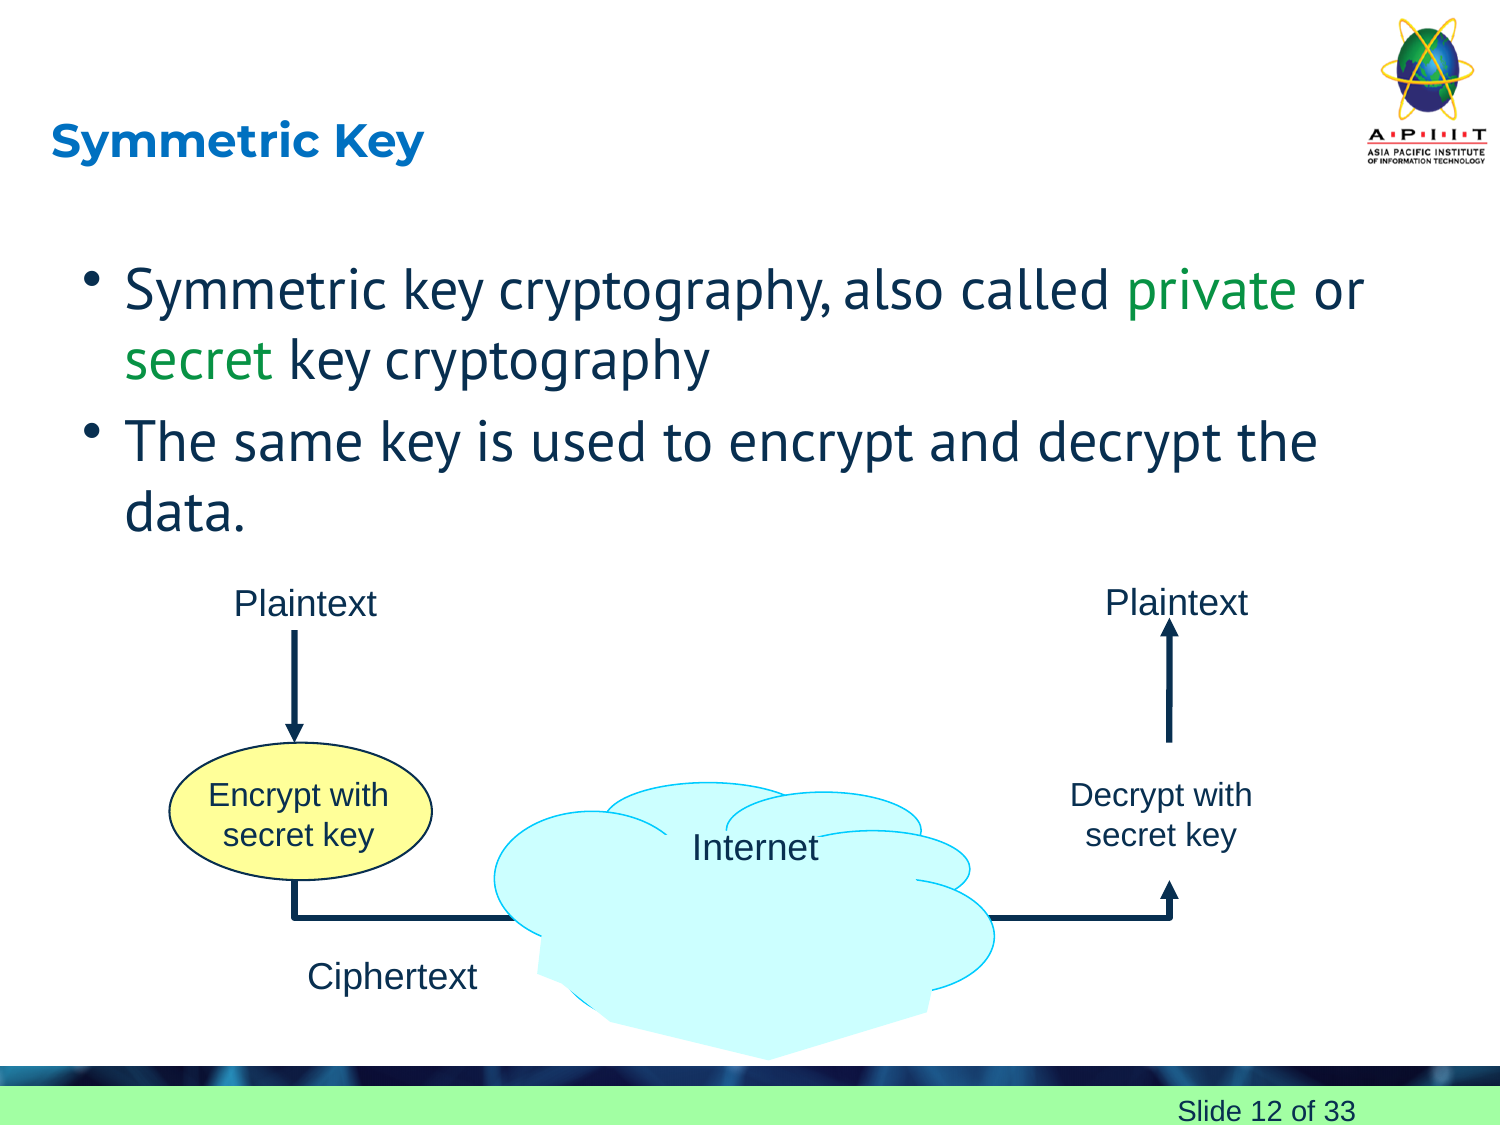

# Symmetric Key
Symmetric key cryptography, also called private or secret key cryptography
The same key is used to encrypt and decrypt the data.
Plaintext
Plaintext

Encrypt with
secret key
Decrypt with
secret key

Ciphertext
Internet
Slide 12 of 33